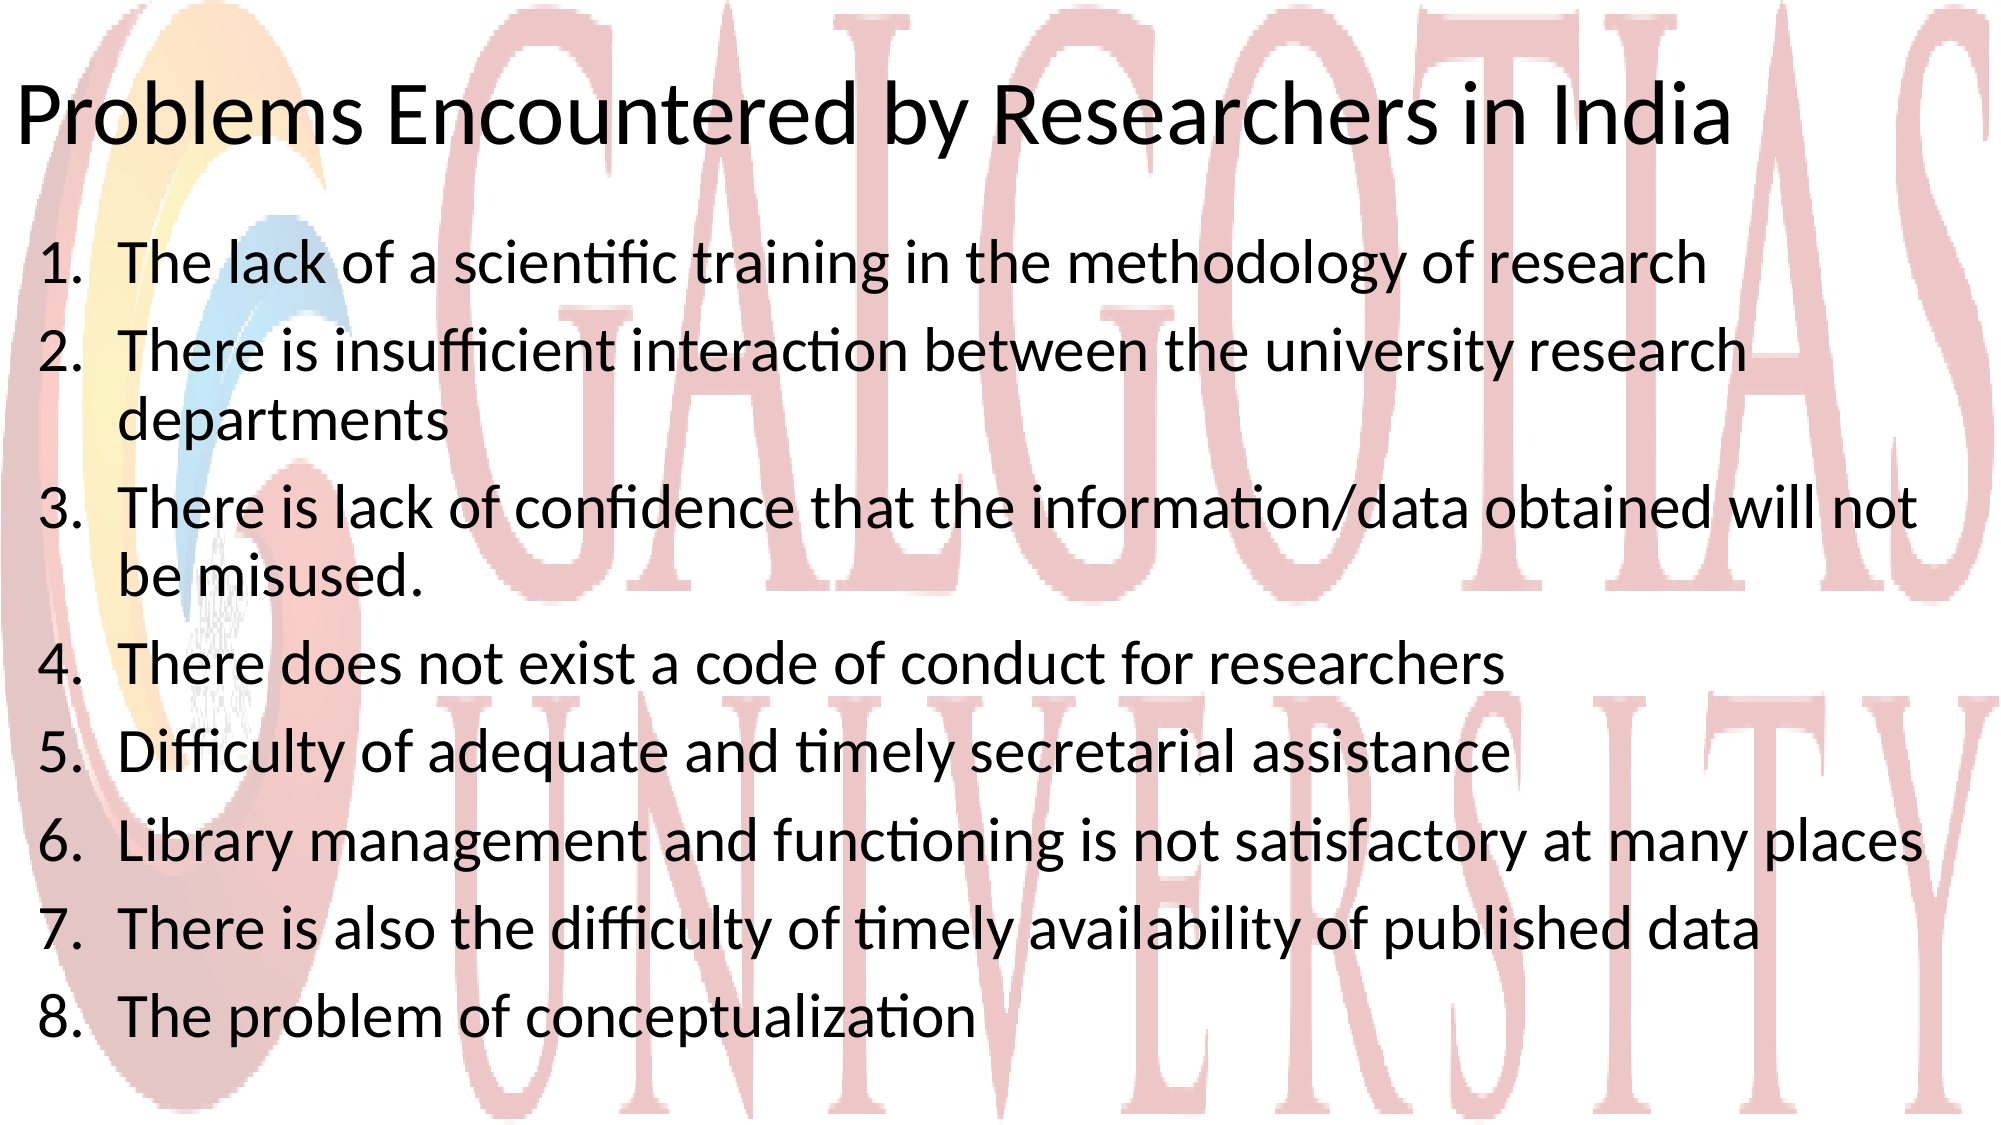

# Problems Encountered by Researchers in India
The lack of a scientific training in the methodology of research
There is insufficient interaction between the university research departments
There is lack of confidence that the information/data obtained will not be misused.
There does not exist a code of conduct for researchers
Difficulty of adequate and timely secretarial assistance
Library management and functioning is not satisfactory at many places
There is also the difficulty of timely availability of published data
The problem of conceptualization